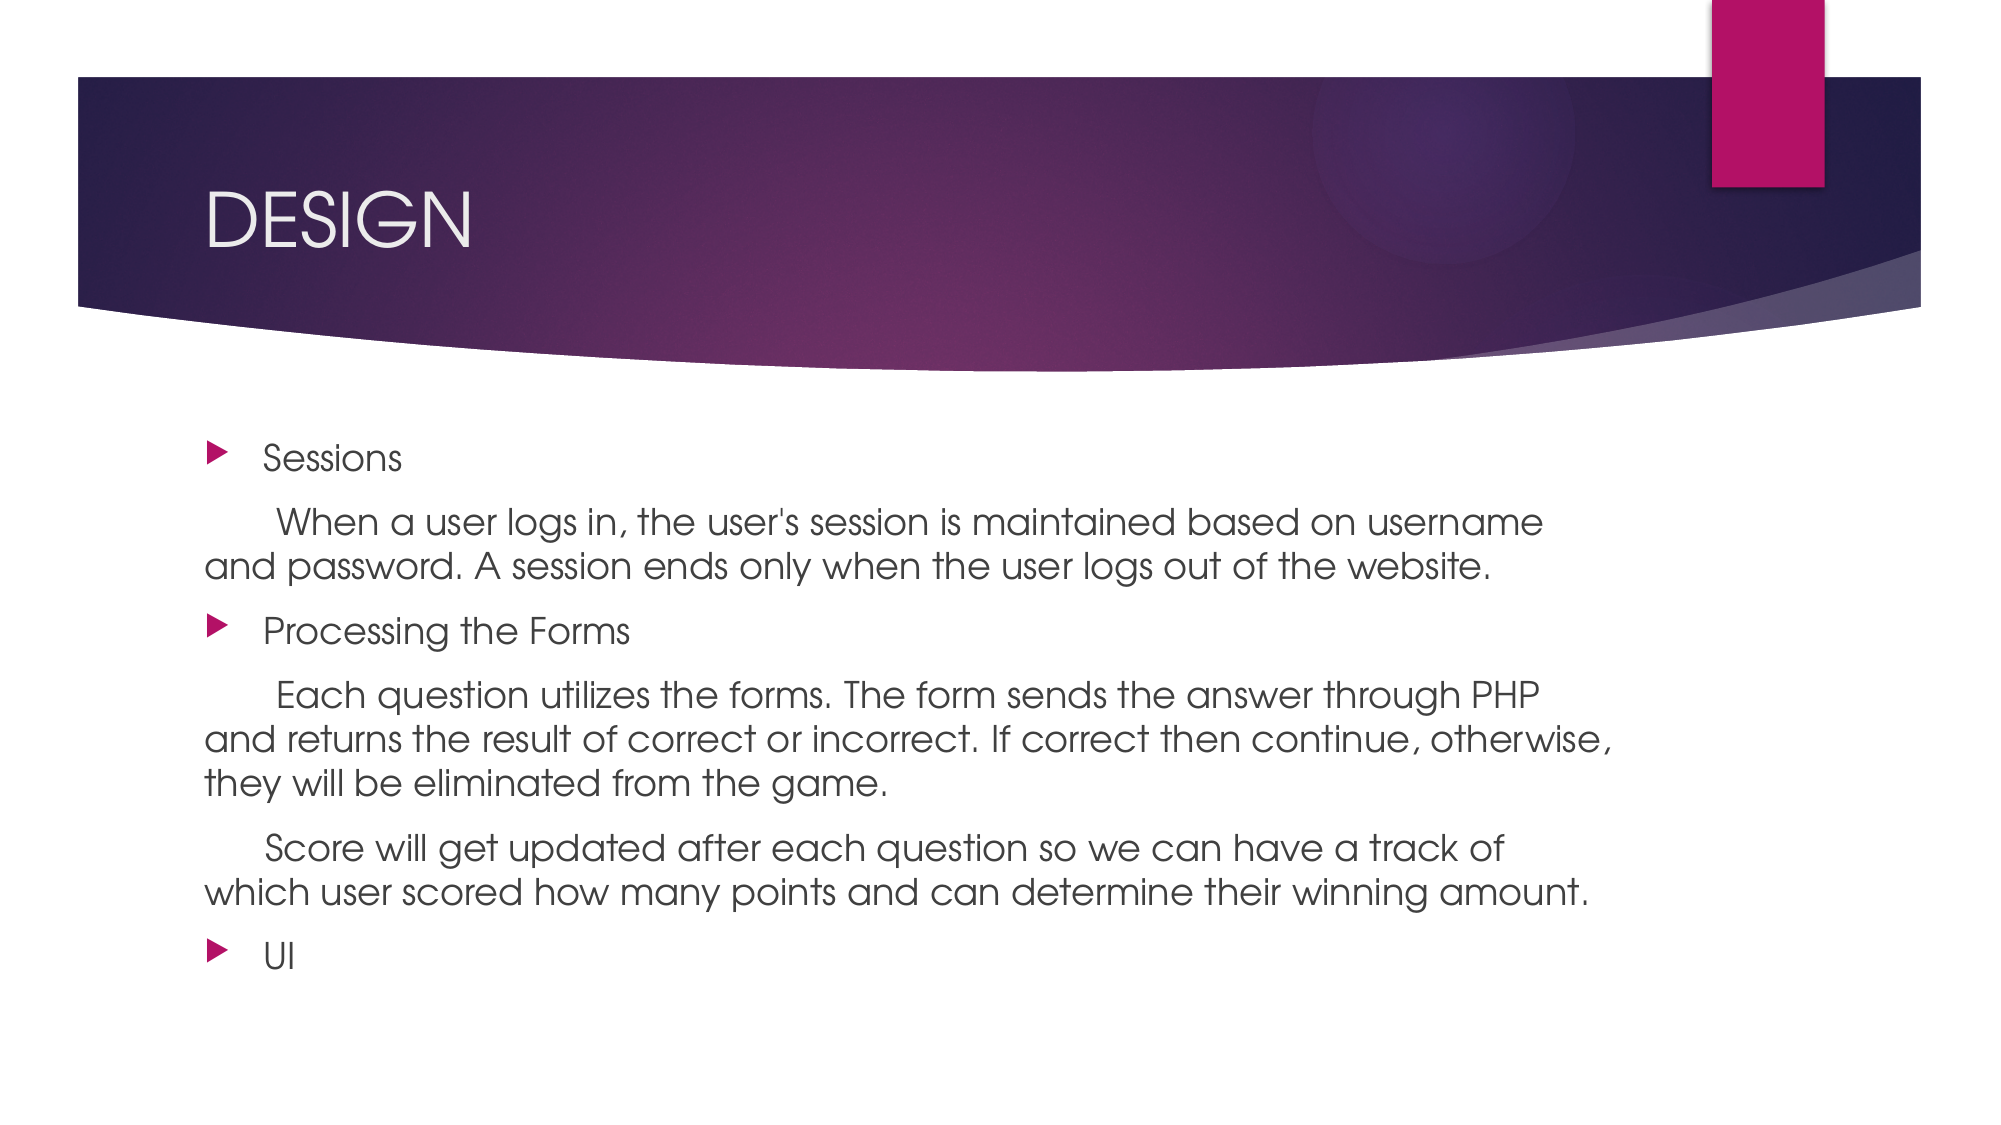

# DESIGN
Sessions
       When a user logs in, the user's session is maintained based on username and password. A session ends only when the user logs out of the website.
Processing the Forms
       Each question utilizes the forms. The form sends the answer through PHP and returns the result of correct or incorrect. If correct then continue, otherwise, they will be eliminated from the game.
      Score will get updated after each question so we can have a track of which user scored how many points and can determine their winning amount.
UI